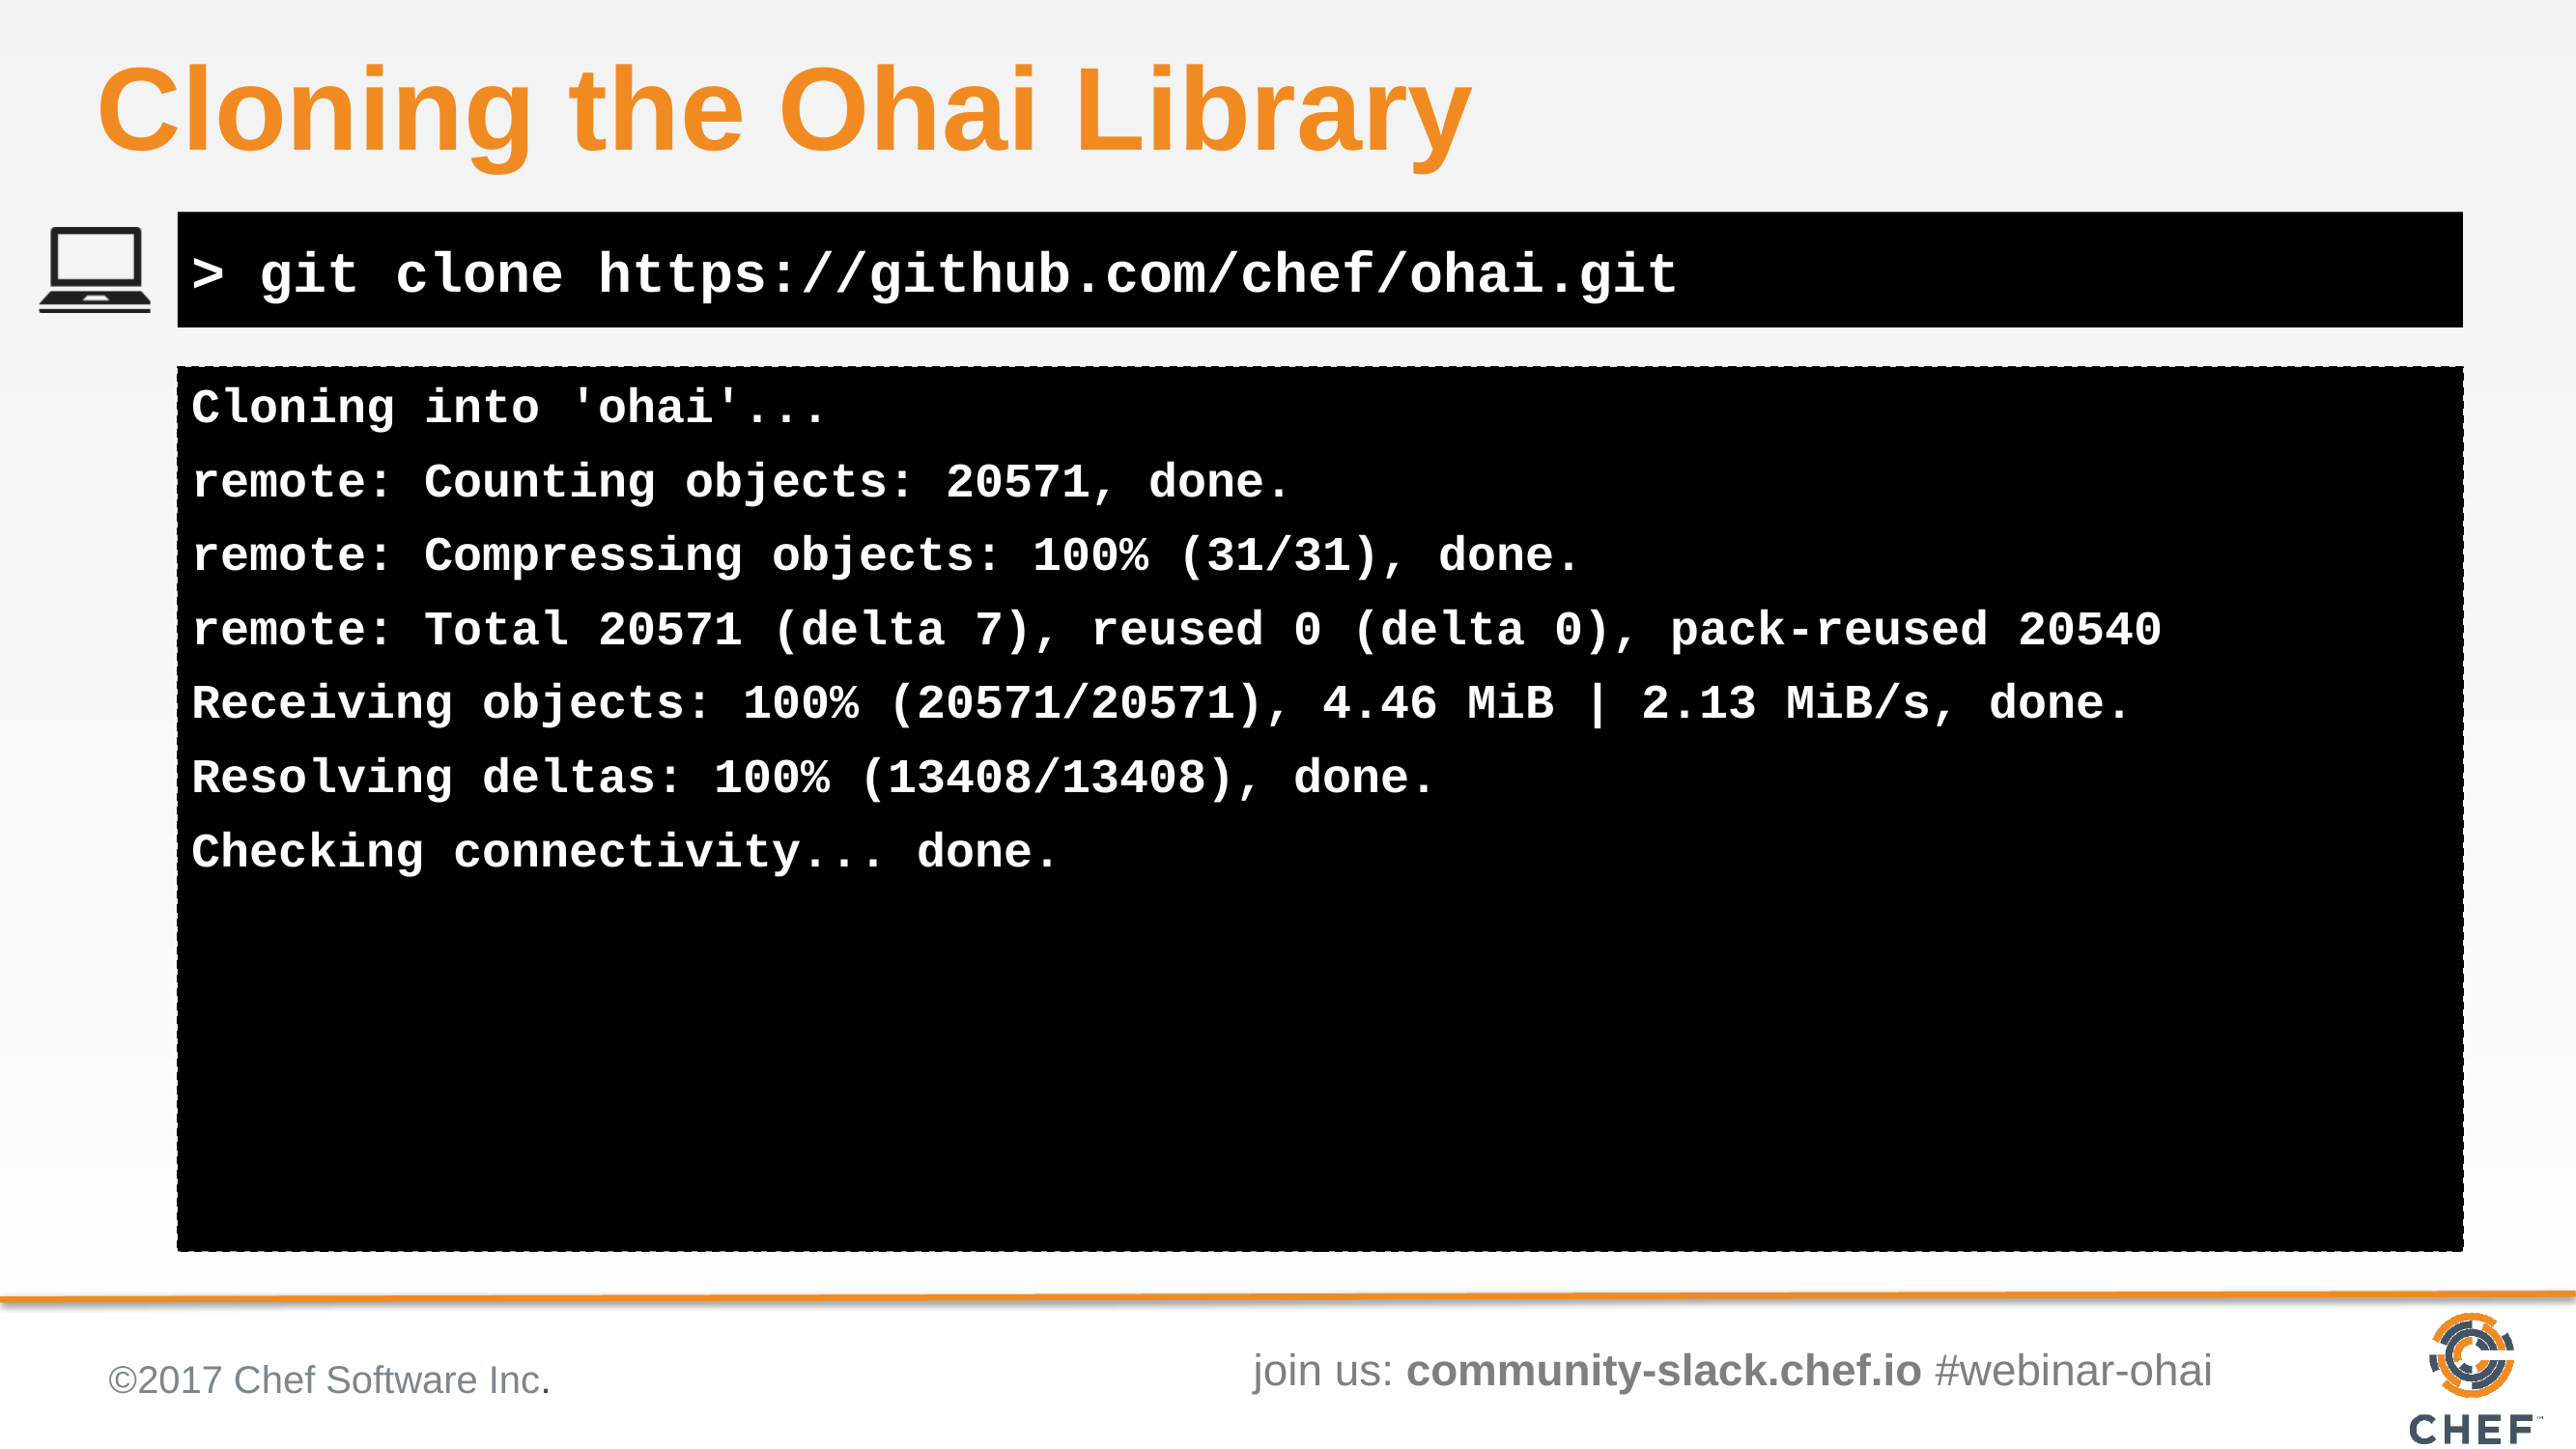

# Cloning the Ohai Library
> git clone https://github.com/chef/ohai.git
Cloning into 'ohai'...
remote: Counting objects: 20571, done.
remote: Compressing objects: 100% (31/31), done.
remote: Total 20571 (delta 7), reused 0 (delta 0), pack-reused 20540
Receiving objects: 100% (20571/20571), 4.46 MiB | 2.13 MiB/s, done.
Resolving deltas: 100% (13408/13408), done.
Checking connectivity... done.